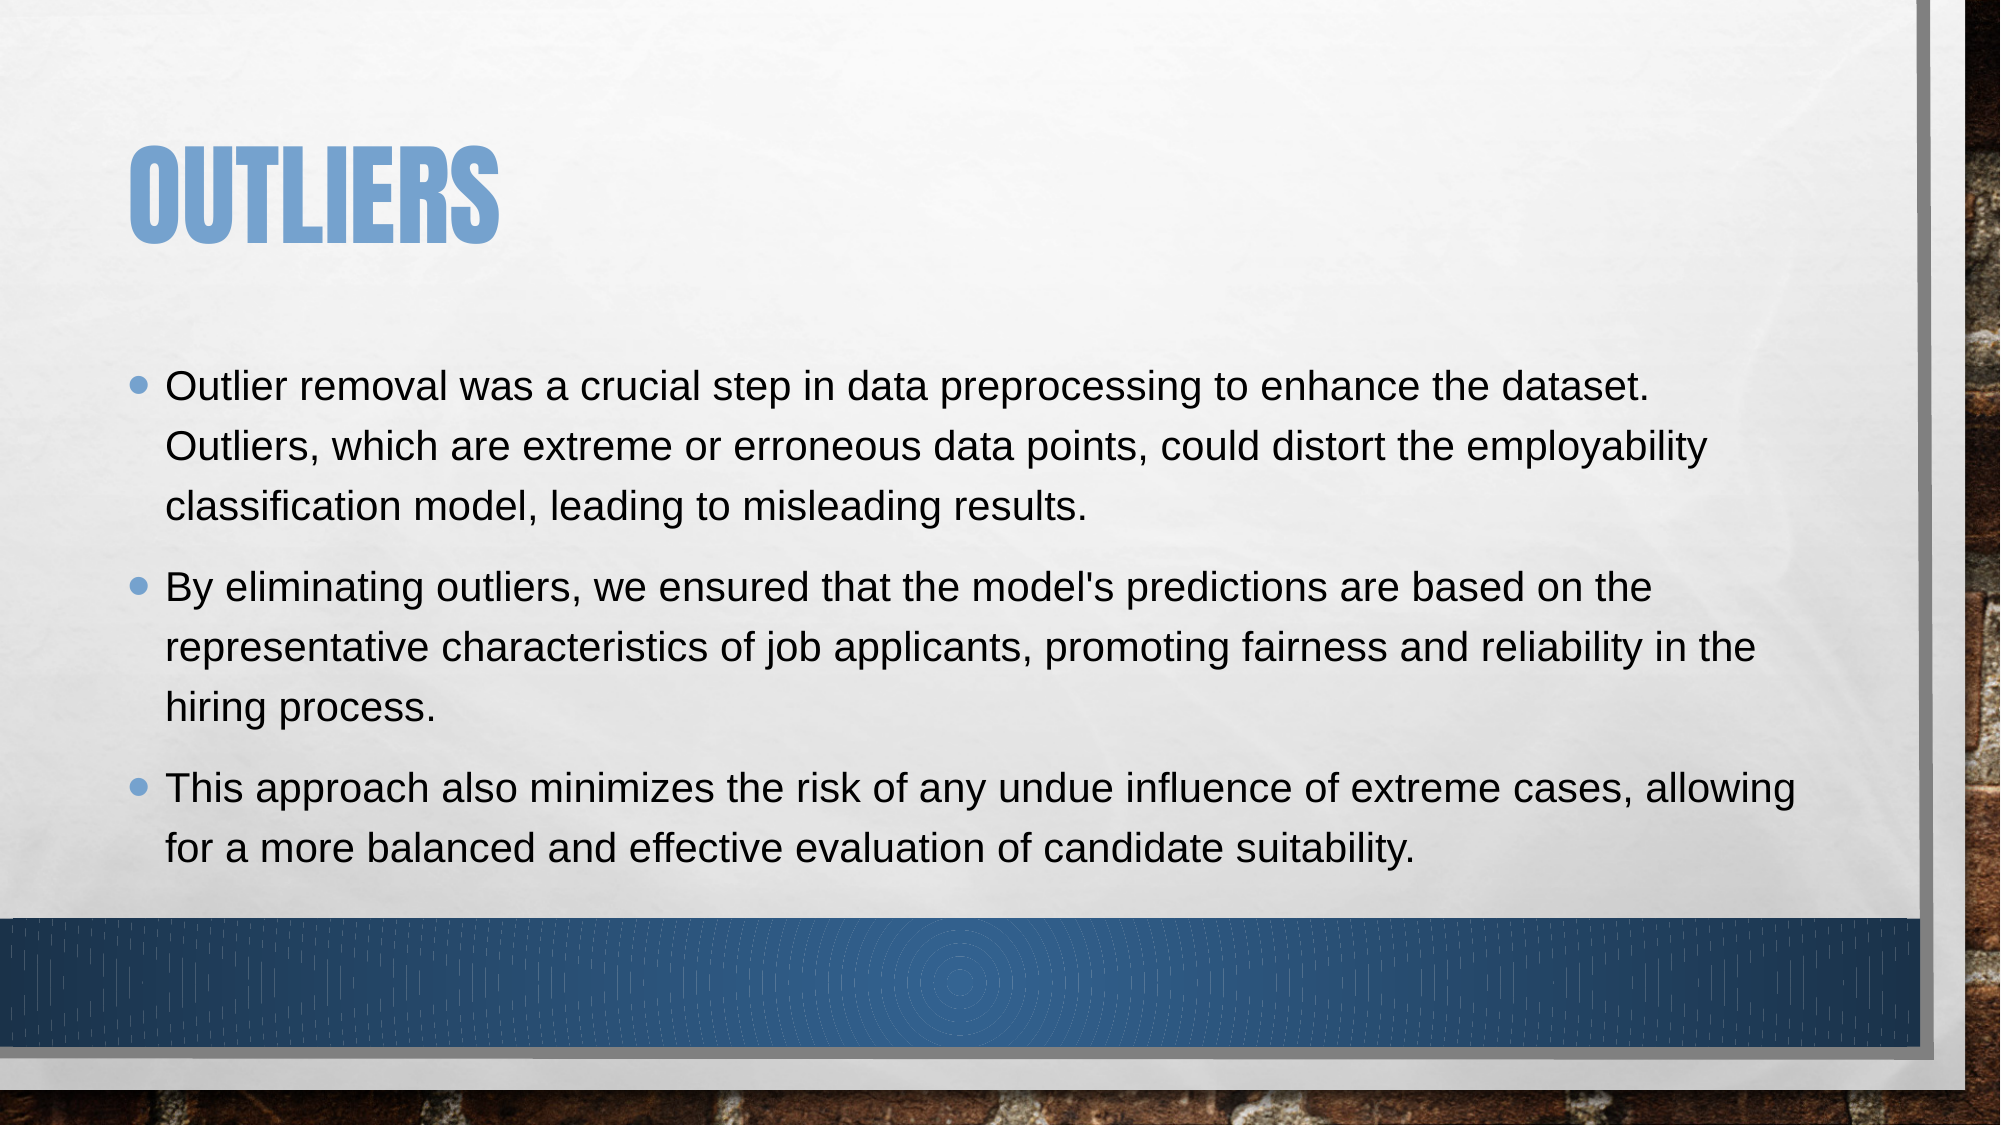

# Outliers
Outlier removal was a crucial step in data preprocessing to enhance the dataset. Outliers, which are extreme or erroneous data points, could distort the employability classification model, leading to misleading results.
By eliminating outliers, we ensured that the model's predictions are based on the representative characteristics of job applicants, promoting fairness and reliability in the hiring process.
This approach also minimizes the risk of any undue influence of extreme cases, allowing for a more balanced and effective evaluation of candidate suitability.